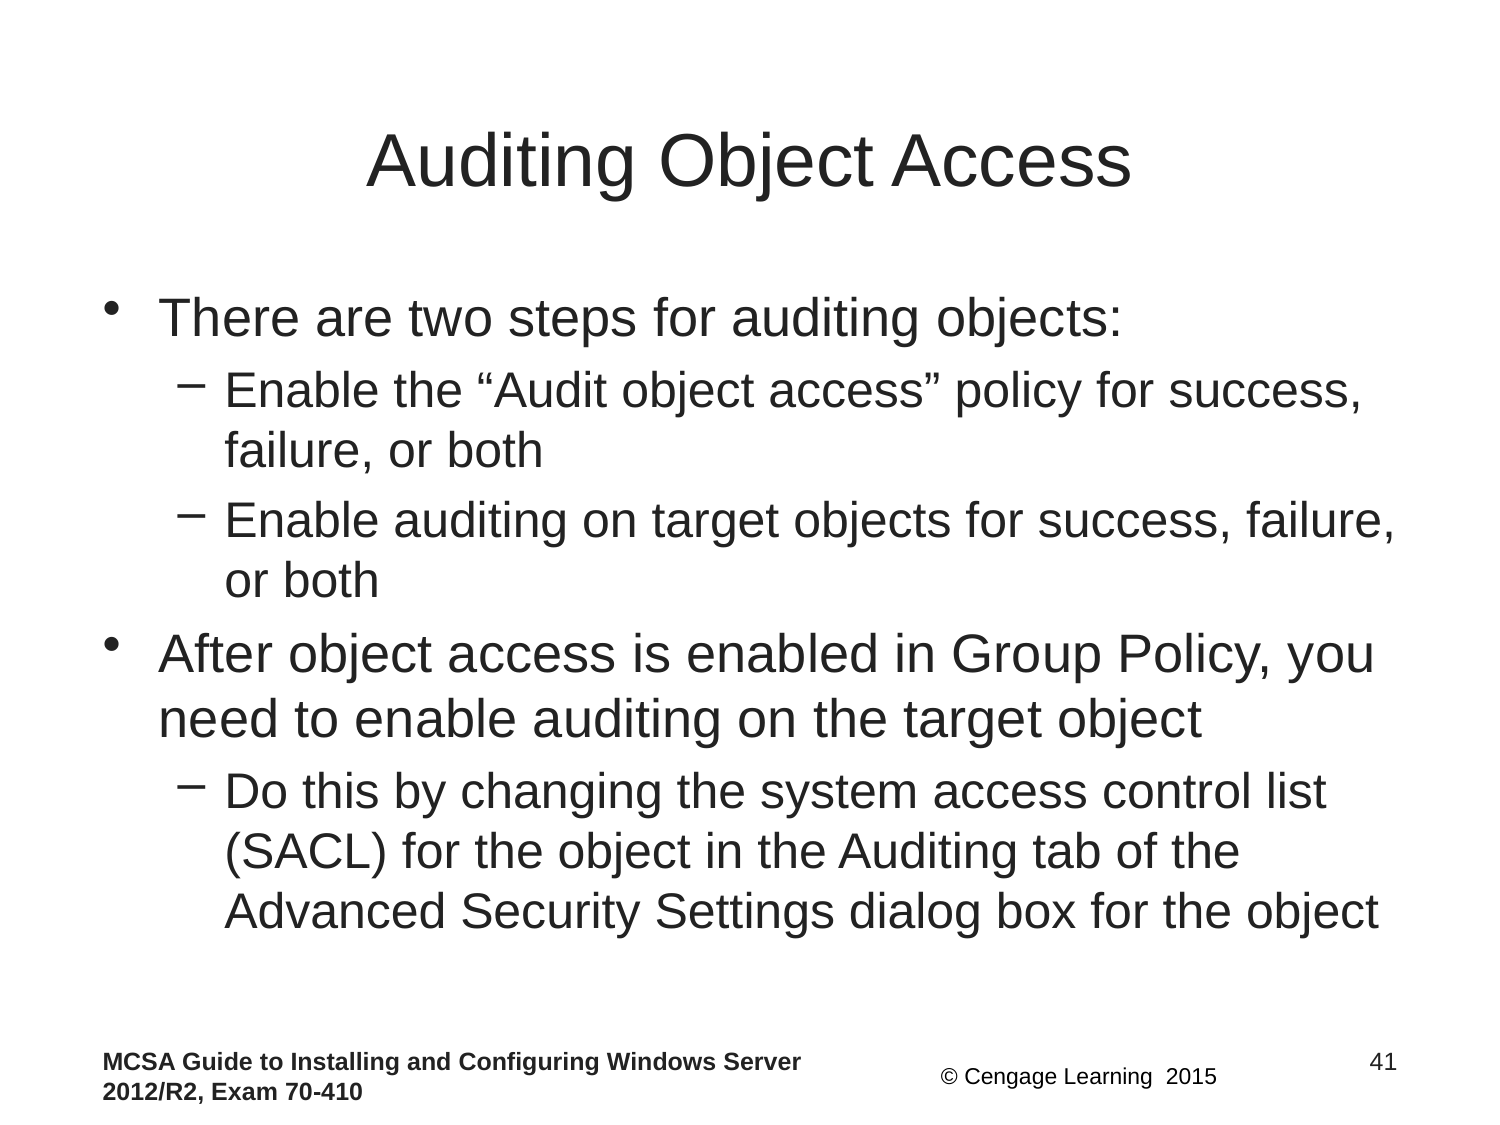

# Auditing Object Access
There are two steps for auditing objects:
Enable the “Audit object access” policy for success, failure, or both
Enable auditing on target objects for success, failure, or both
After object access is enabled in Group Policy, you need to enable auditing on the target object
Do this by changing the system access control list (SACL) for the object in the Auditing tab of the Advanced Security Settings dialog box for the object

MCSA Guide to Installing and Configuring Windows Server 2012/R2, Exam 70-410
41